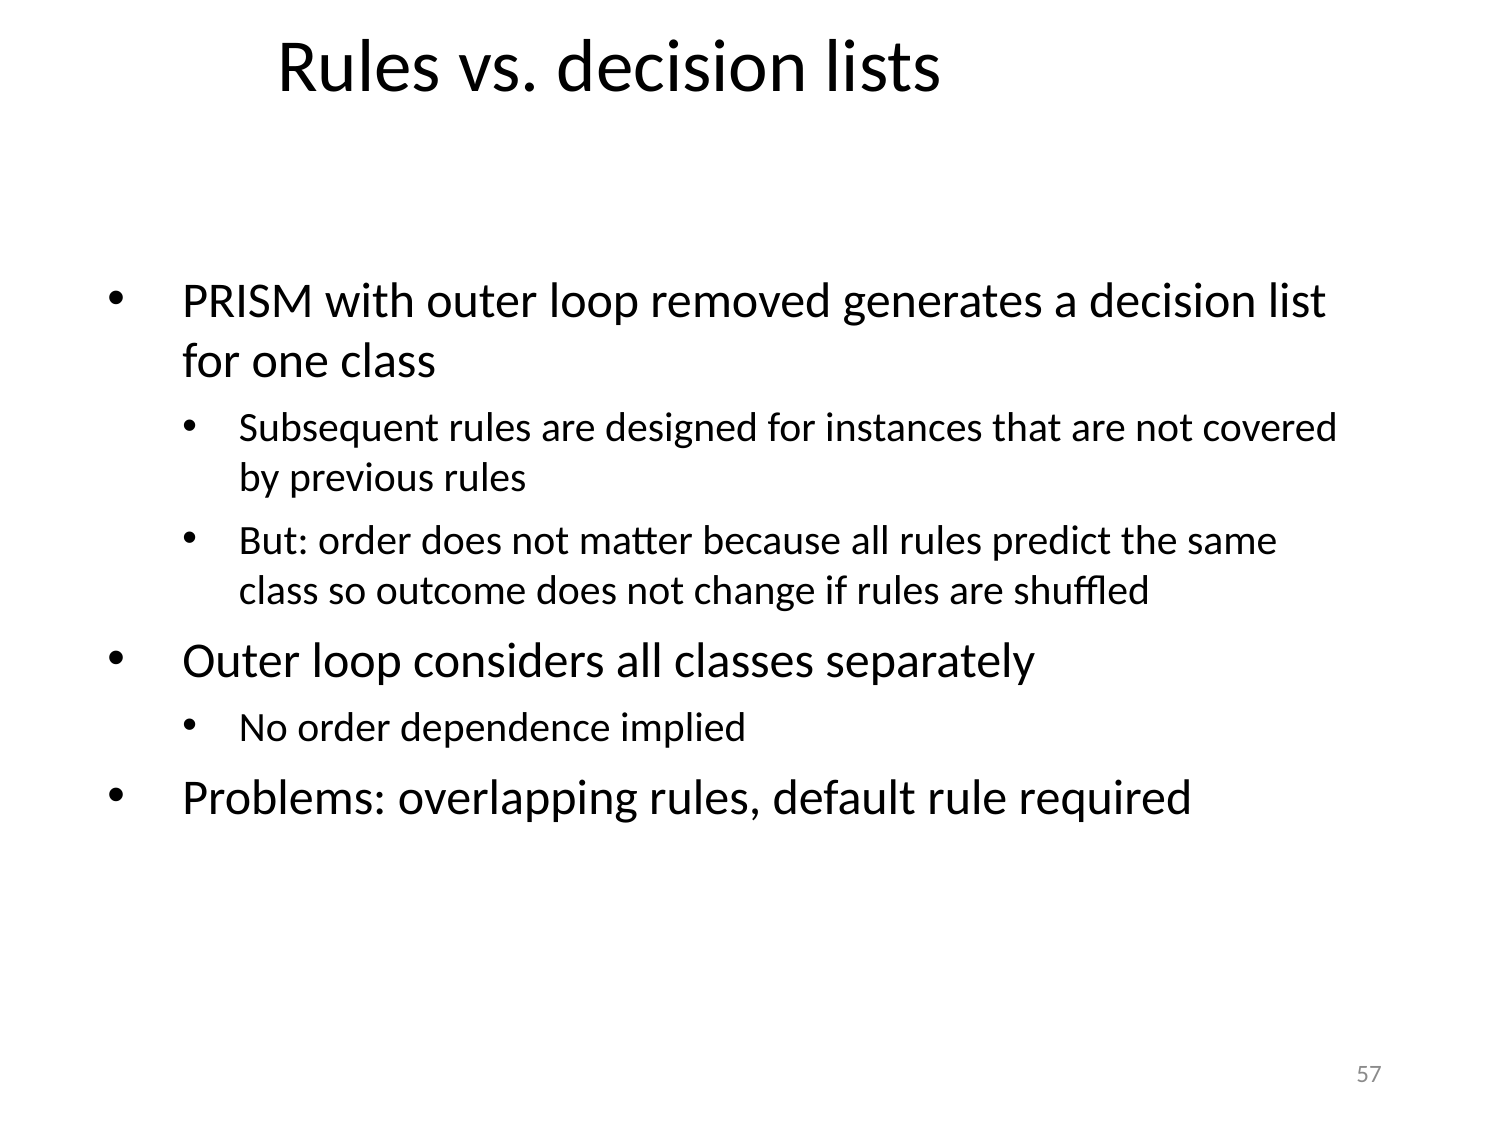

Rules vs. decision lists
PRISM with outer loop removed generates a decision list for one class
Subsequent rules are designed for instances that are not covered by previous rules
But: order does not matter because all rules predict the same class so outcome does not change if rules are shuffled
Outer loop considers all classes separately
No order dependence implied
Problems: overlapping rules, default rule required
57